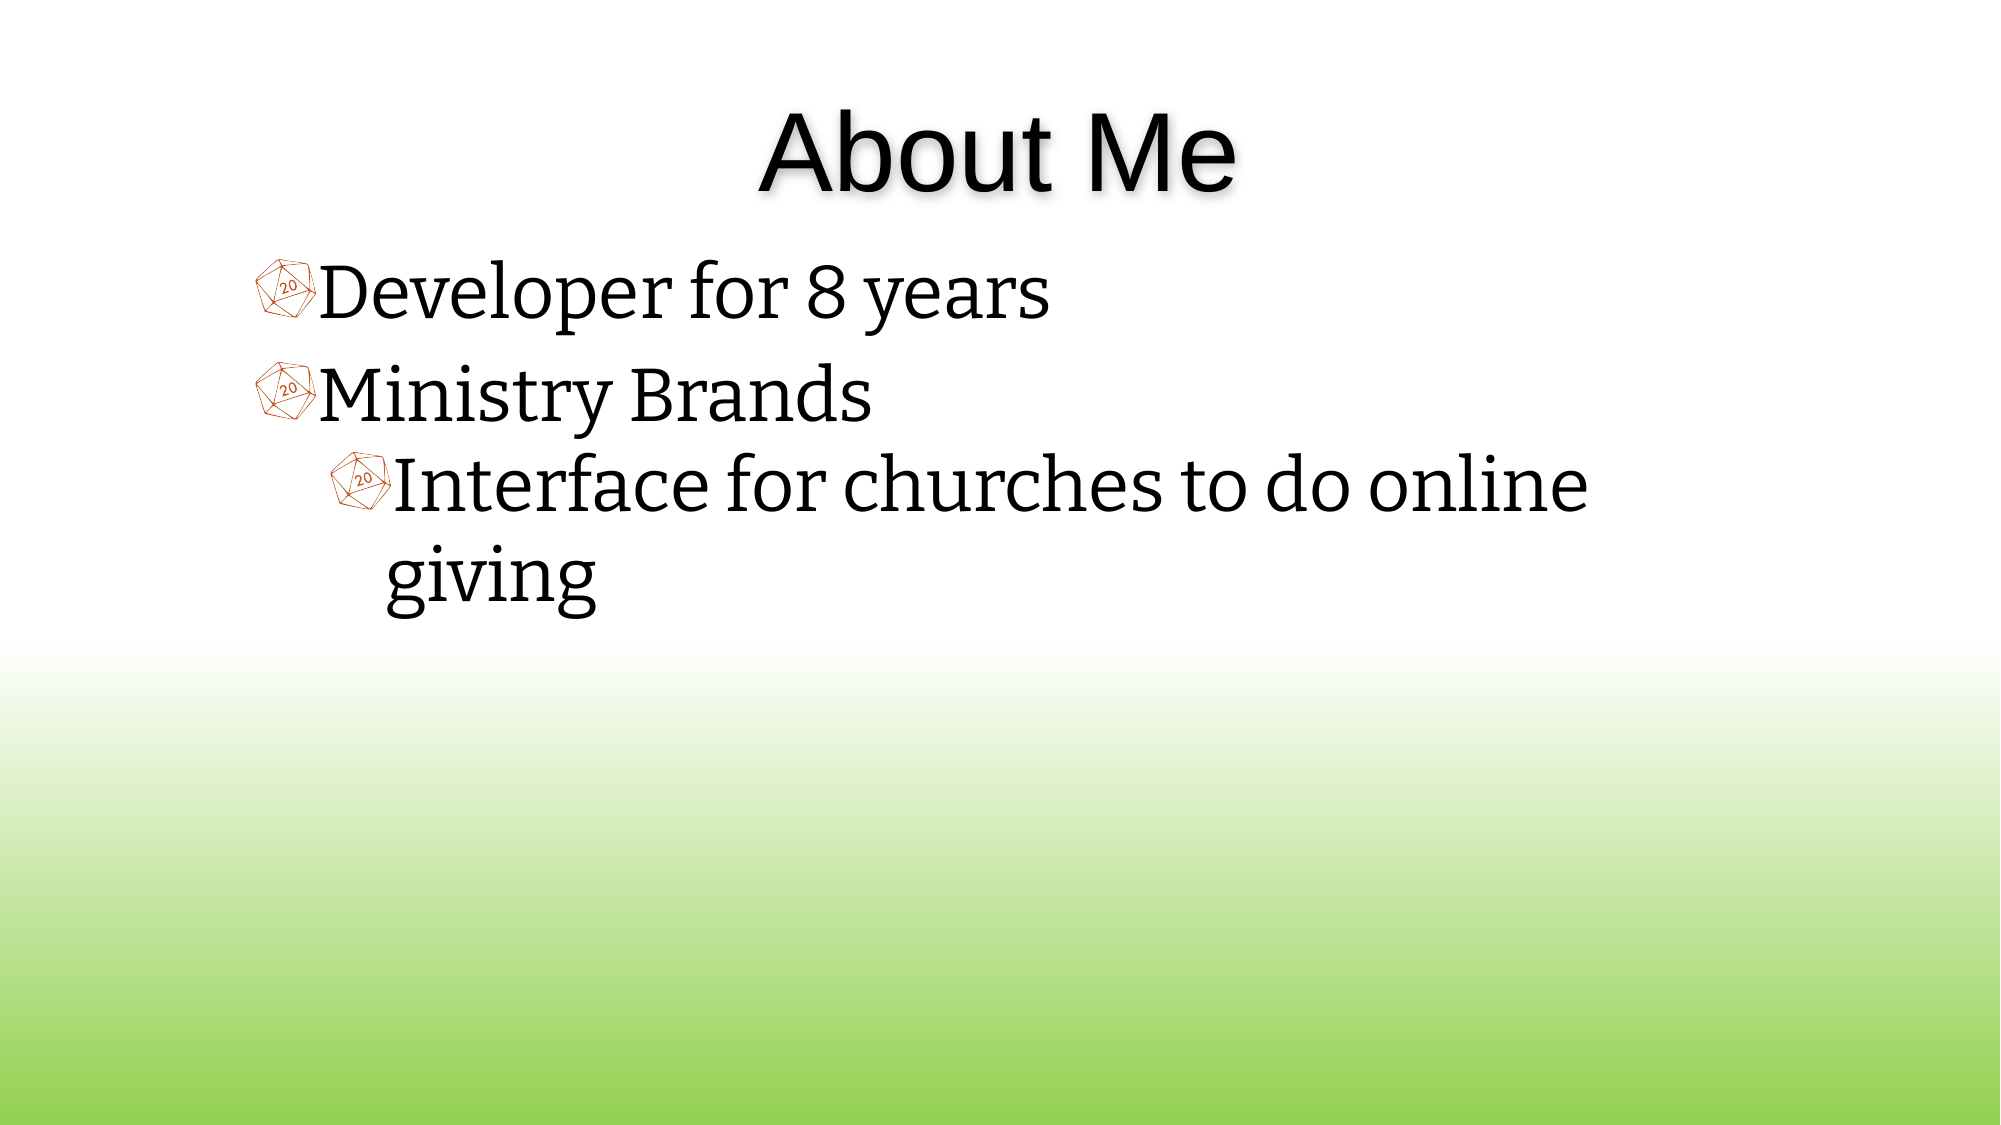

# About Me
Developer for 8 years
Ministry Brands
Interface for churches to do online giving